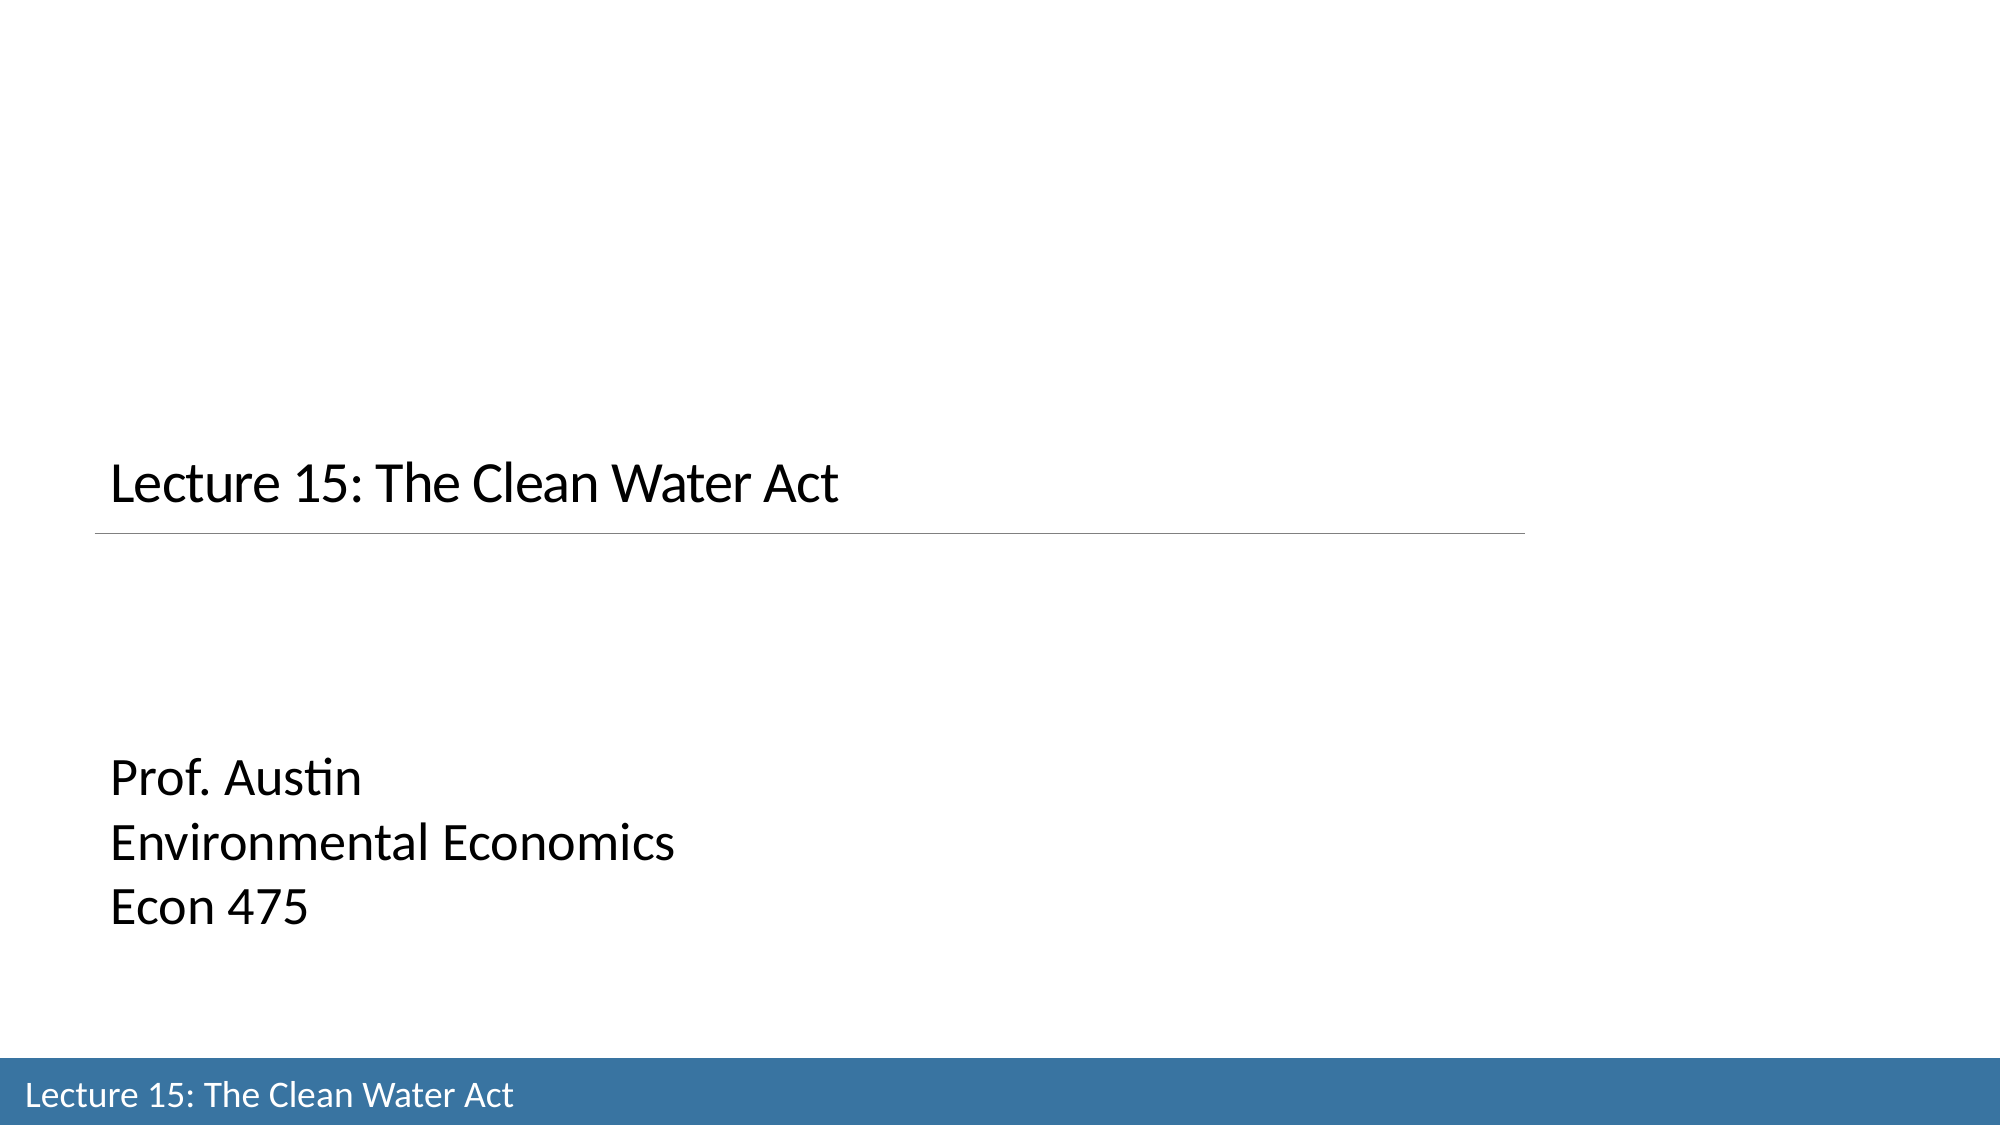

Lecture 15: The Clean Water Act
Prof. Austin
Environmental Economics
Econ 475